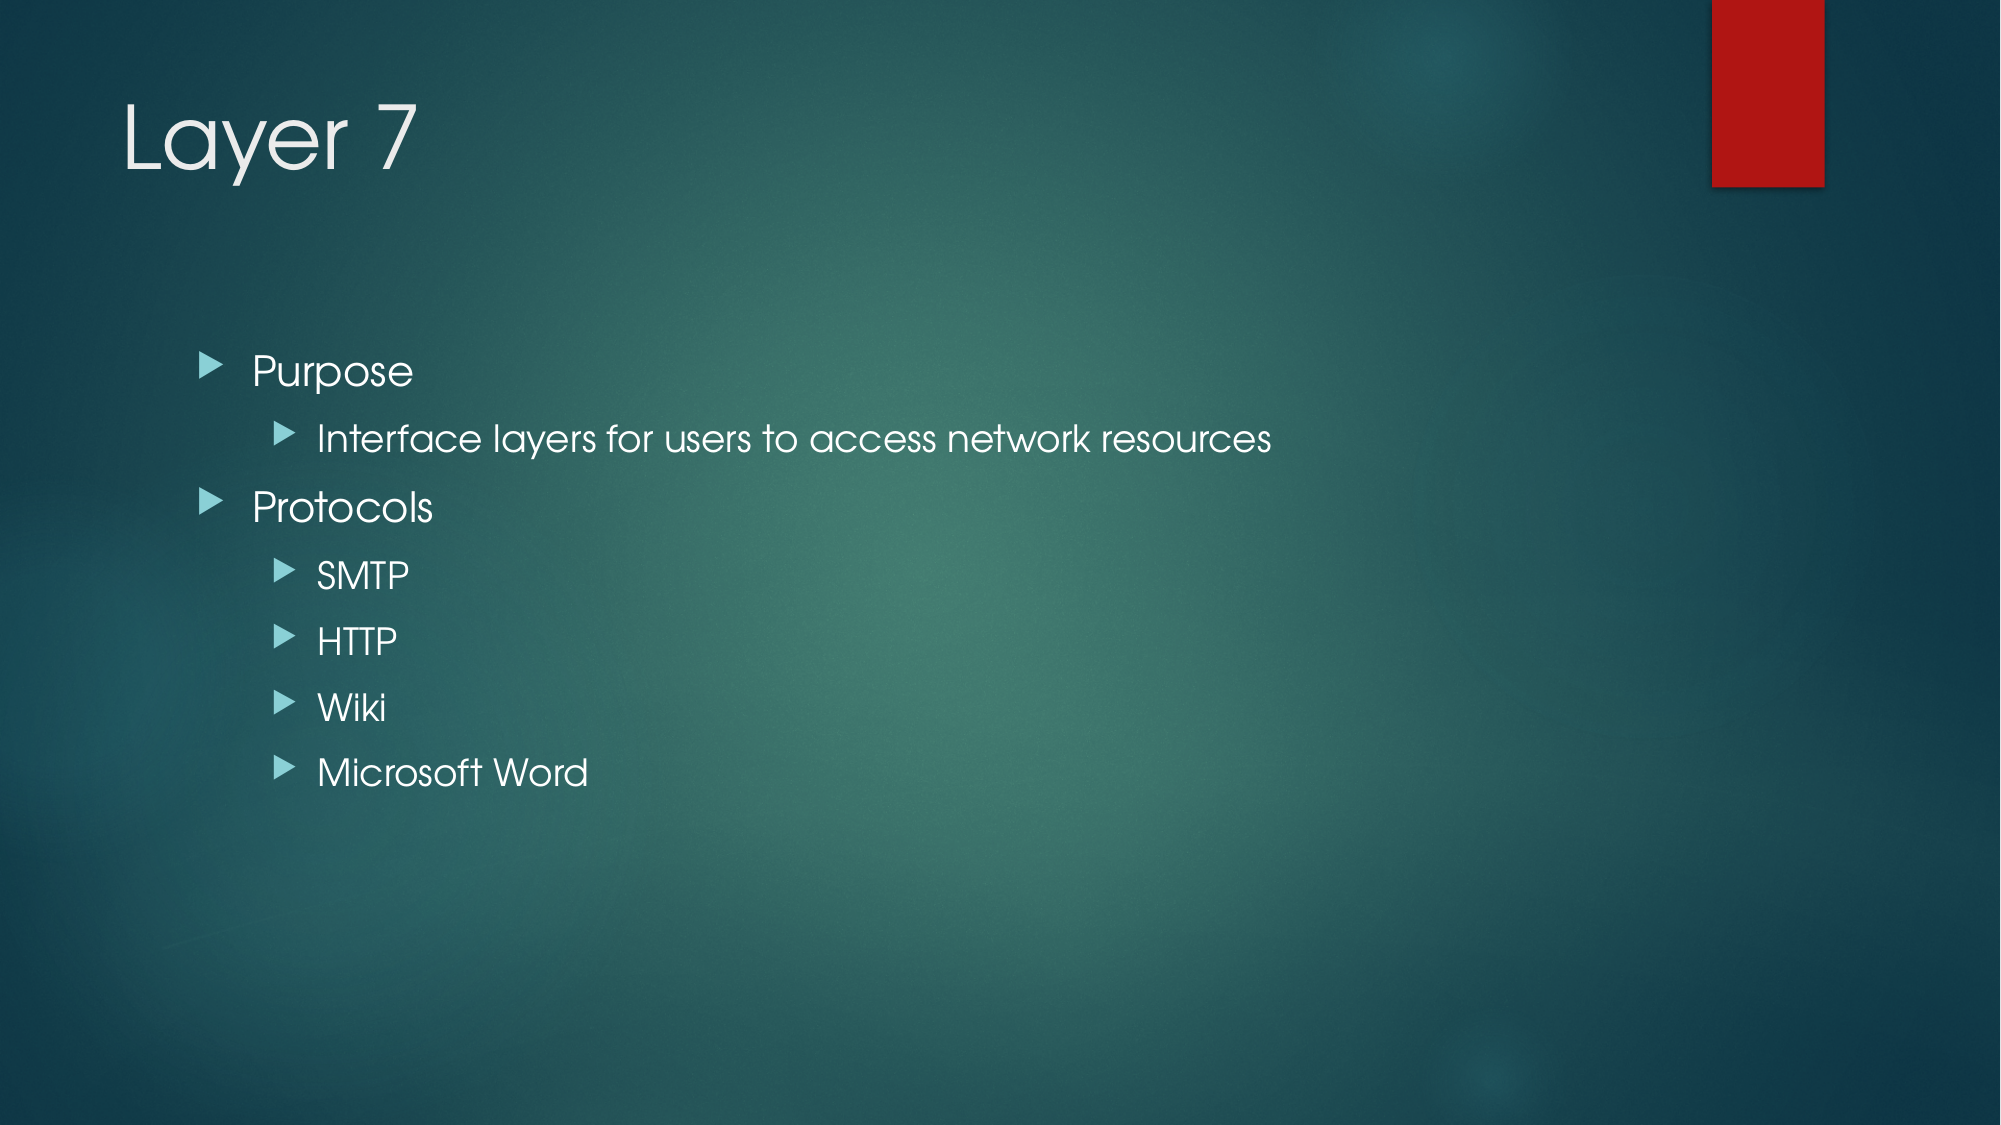

# Layer 7
Purpose
Interface layers for users to access network resources
Protocols
SMTP
HTTP
Wiki
Microsoft Word